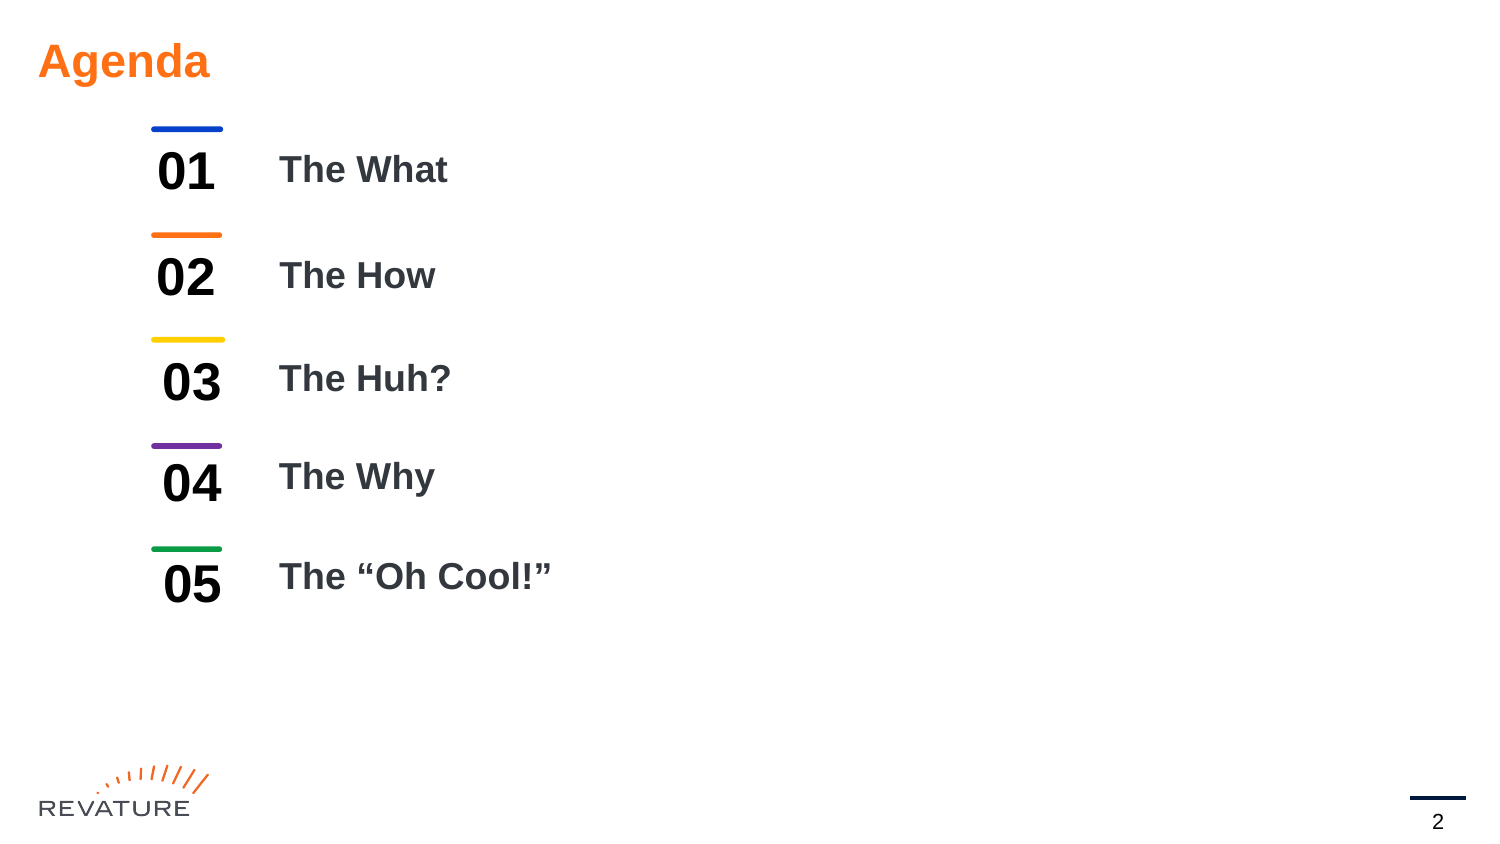

# Agenda

01
The What

02
The How

03
The Huh?

04
The Why

05
The “Oh Cool!”